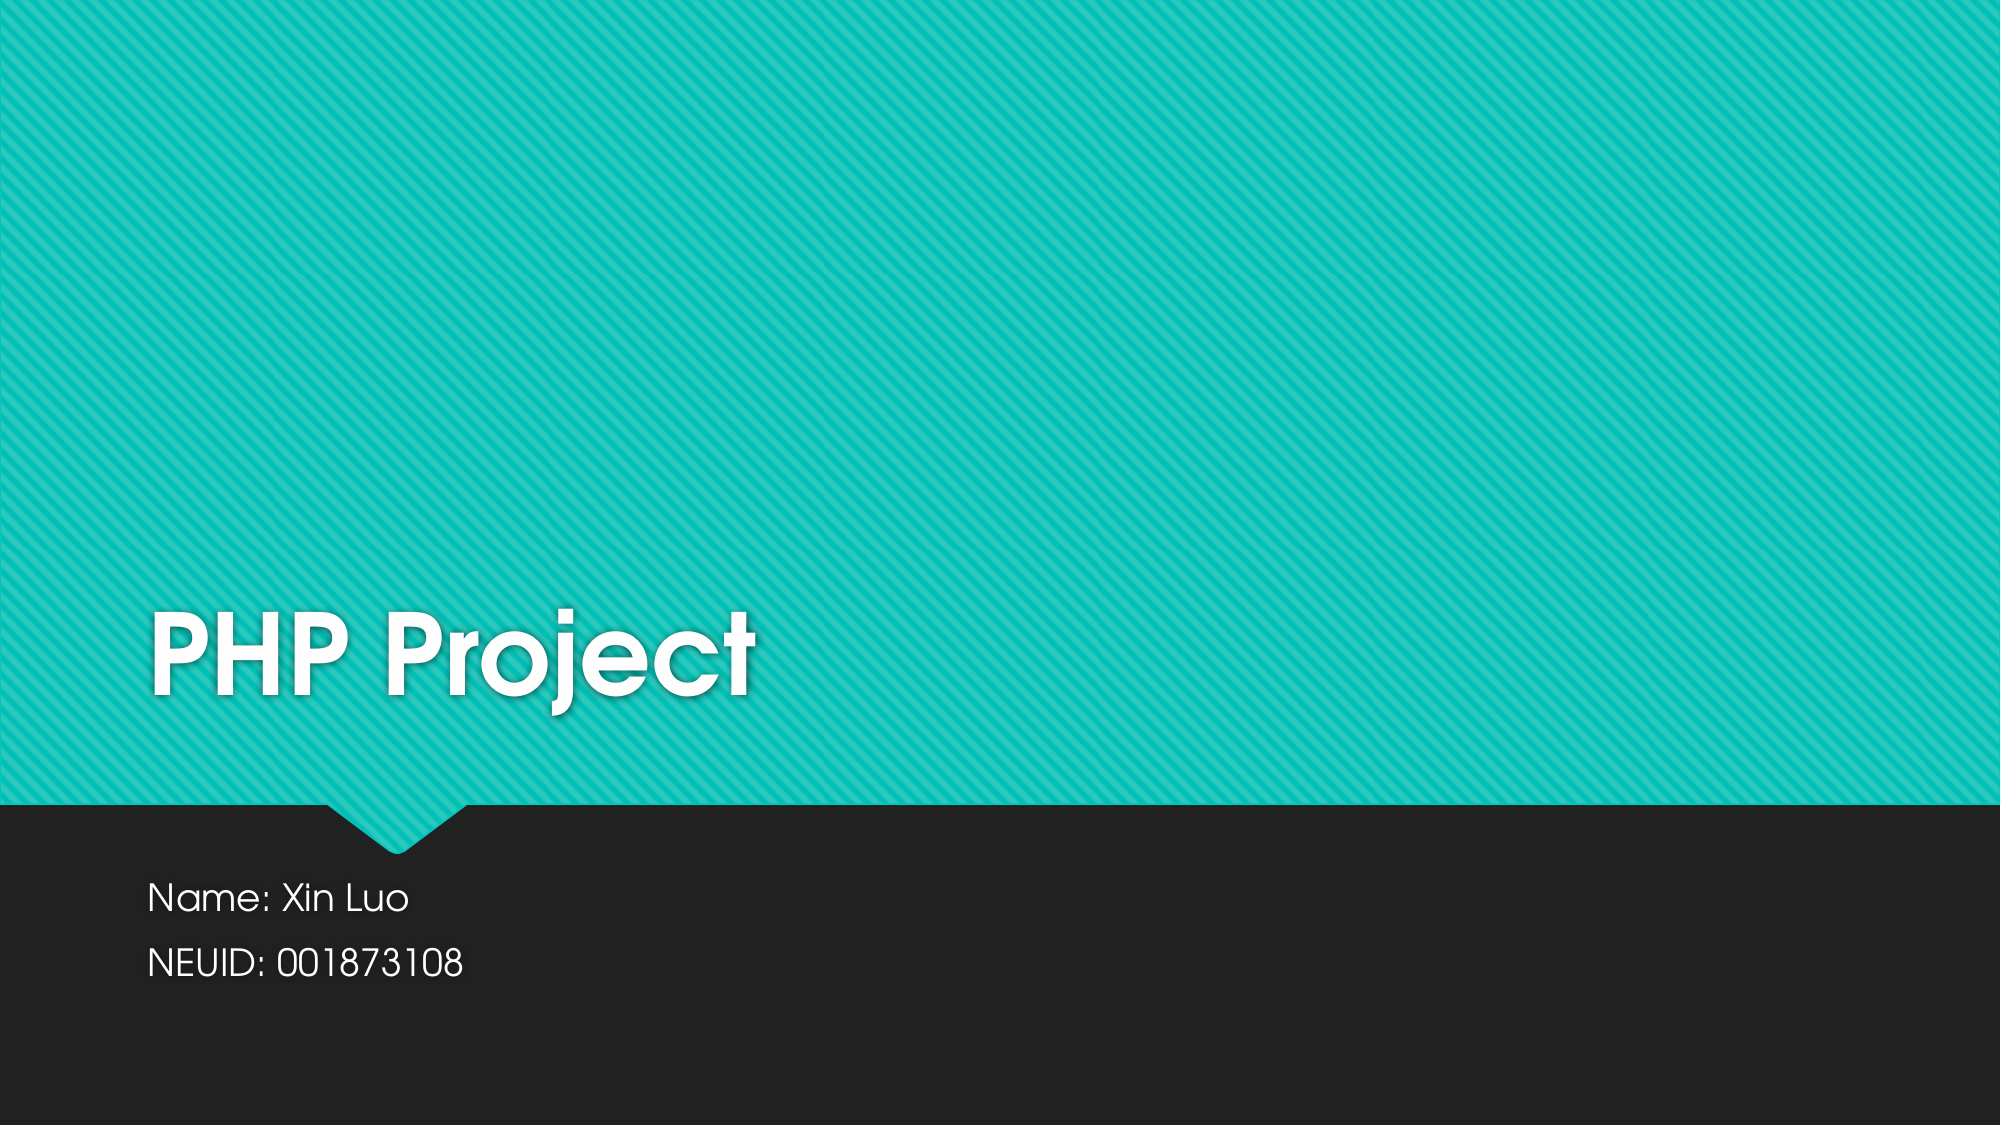

# PHP Project
Name: Xin Luo
NEUID: 001873108